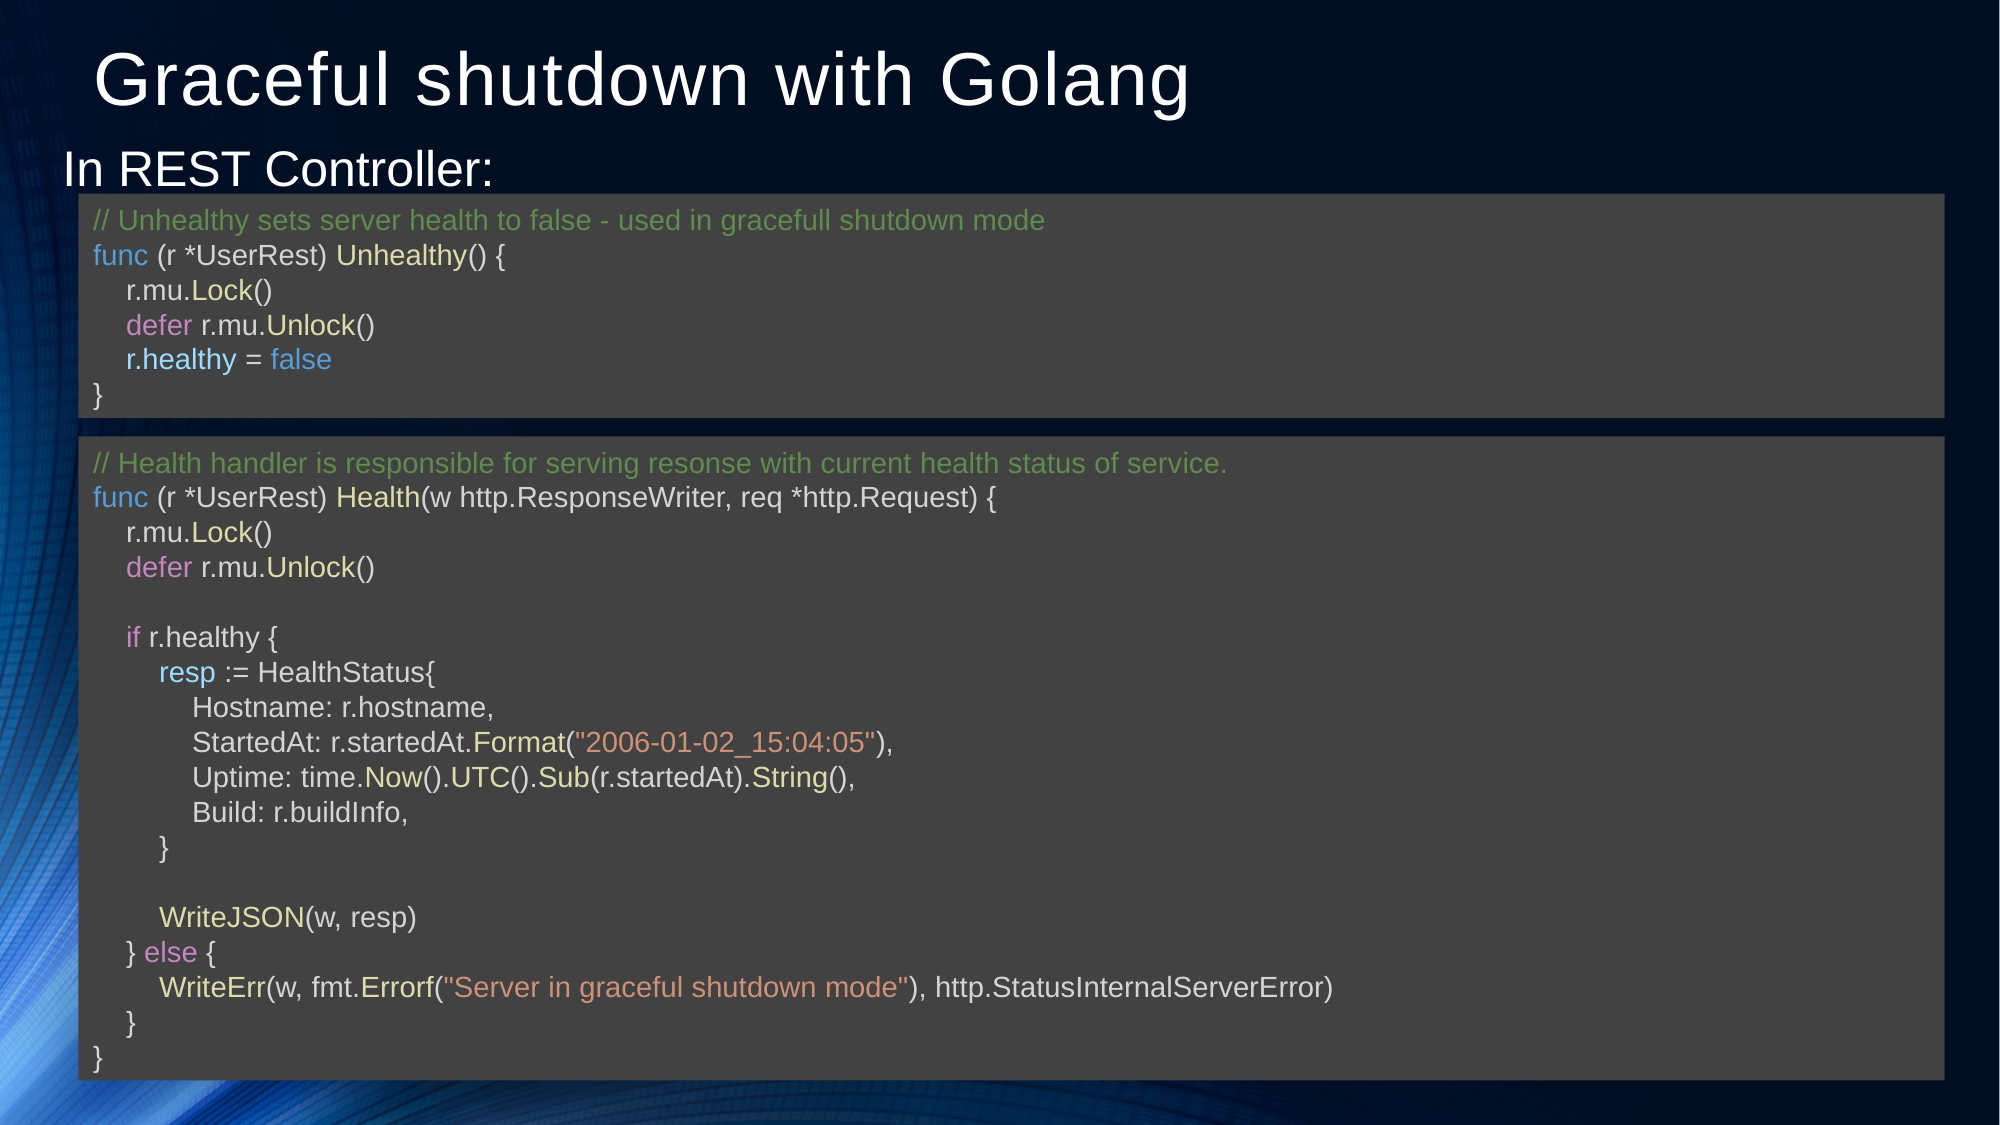

# Graceful shutdown with Golang
In REST Controller:
// Unhealthy sets server health to false - used in gracefull shutdown mode
func (r *UserRest) Unhealthy() {
    r.mu.Lock()
    defer r.mu.Unlock()
    r.healthy = false
}

// Health handler is responsible for serving resonse with current health status of service.
func (r *UserRest) Health(w http.ResponseWriter, req *http.Request) {
    r.mu.Lock()
    defer r.mu.Unlock()
    if r.healthy {
        resp := HealthStatus{
            Hostname: r.hostname,
            StartedAt: r.startedAt.Format("2006-01-02_15:04:05"),
            Uptime: time.Now().UTC().Sub(r.startedAt).String(),
            Build: r.buildInfo,
        }
        WriteJSON(w, resp)
    } else {
        WriteErr(w, fmt.Errorf("Server in graceful shutdown mode"), http.StatusInternalServerError)
    }
}